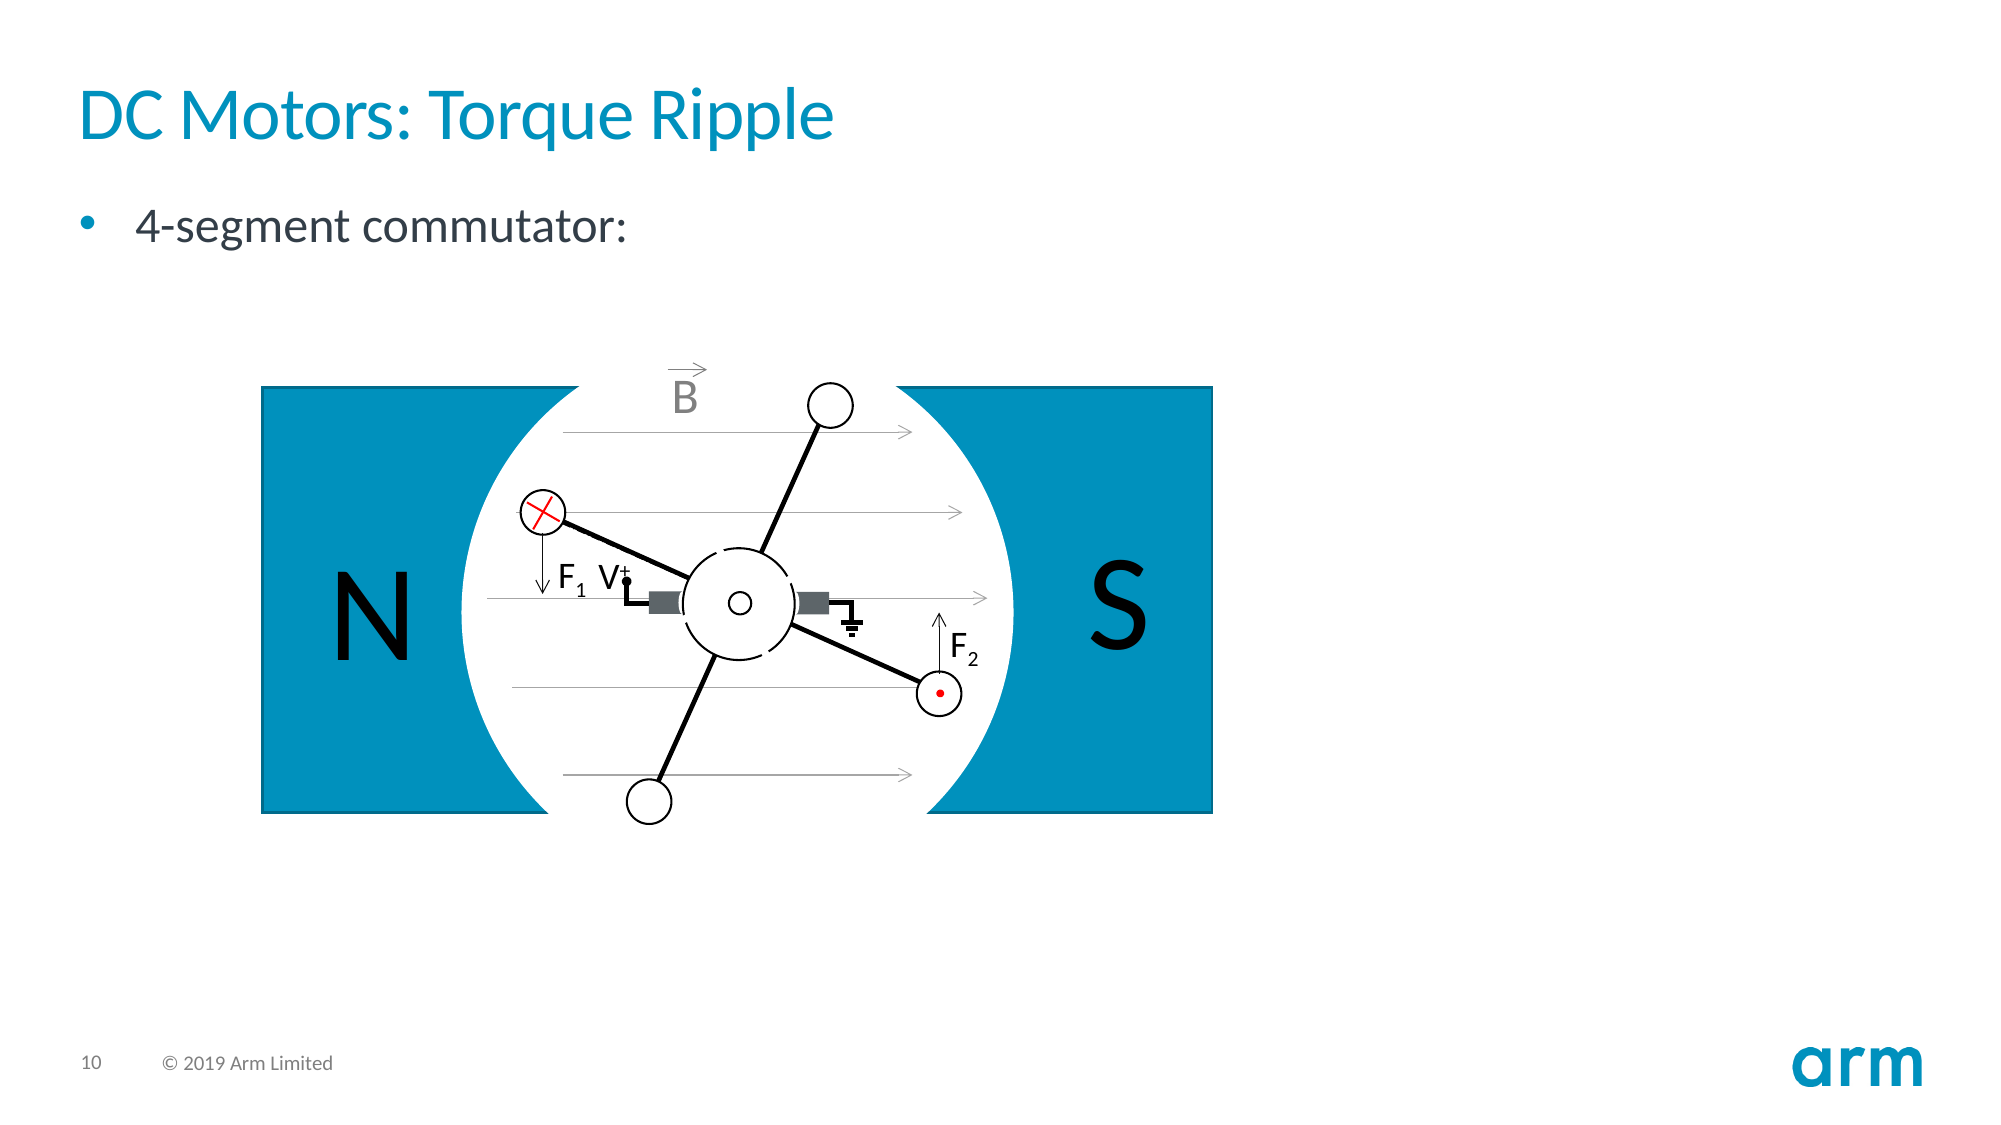

# DC Motors: Torque Ripple
4-segment commutator:

B

S
N

F1
V+

F2